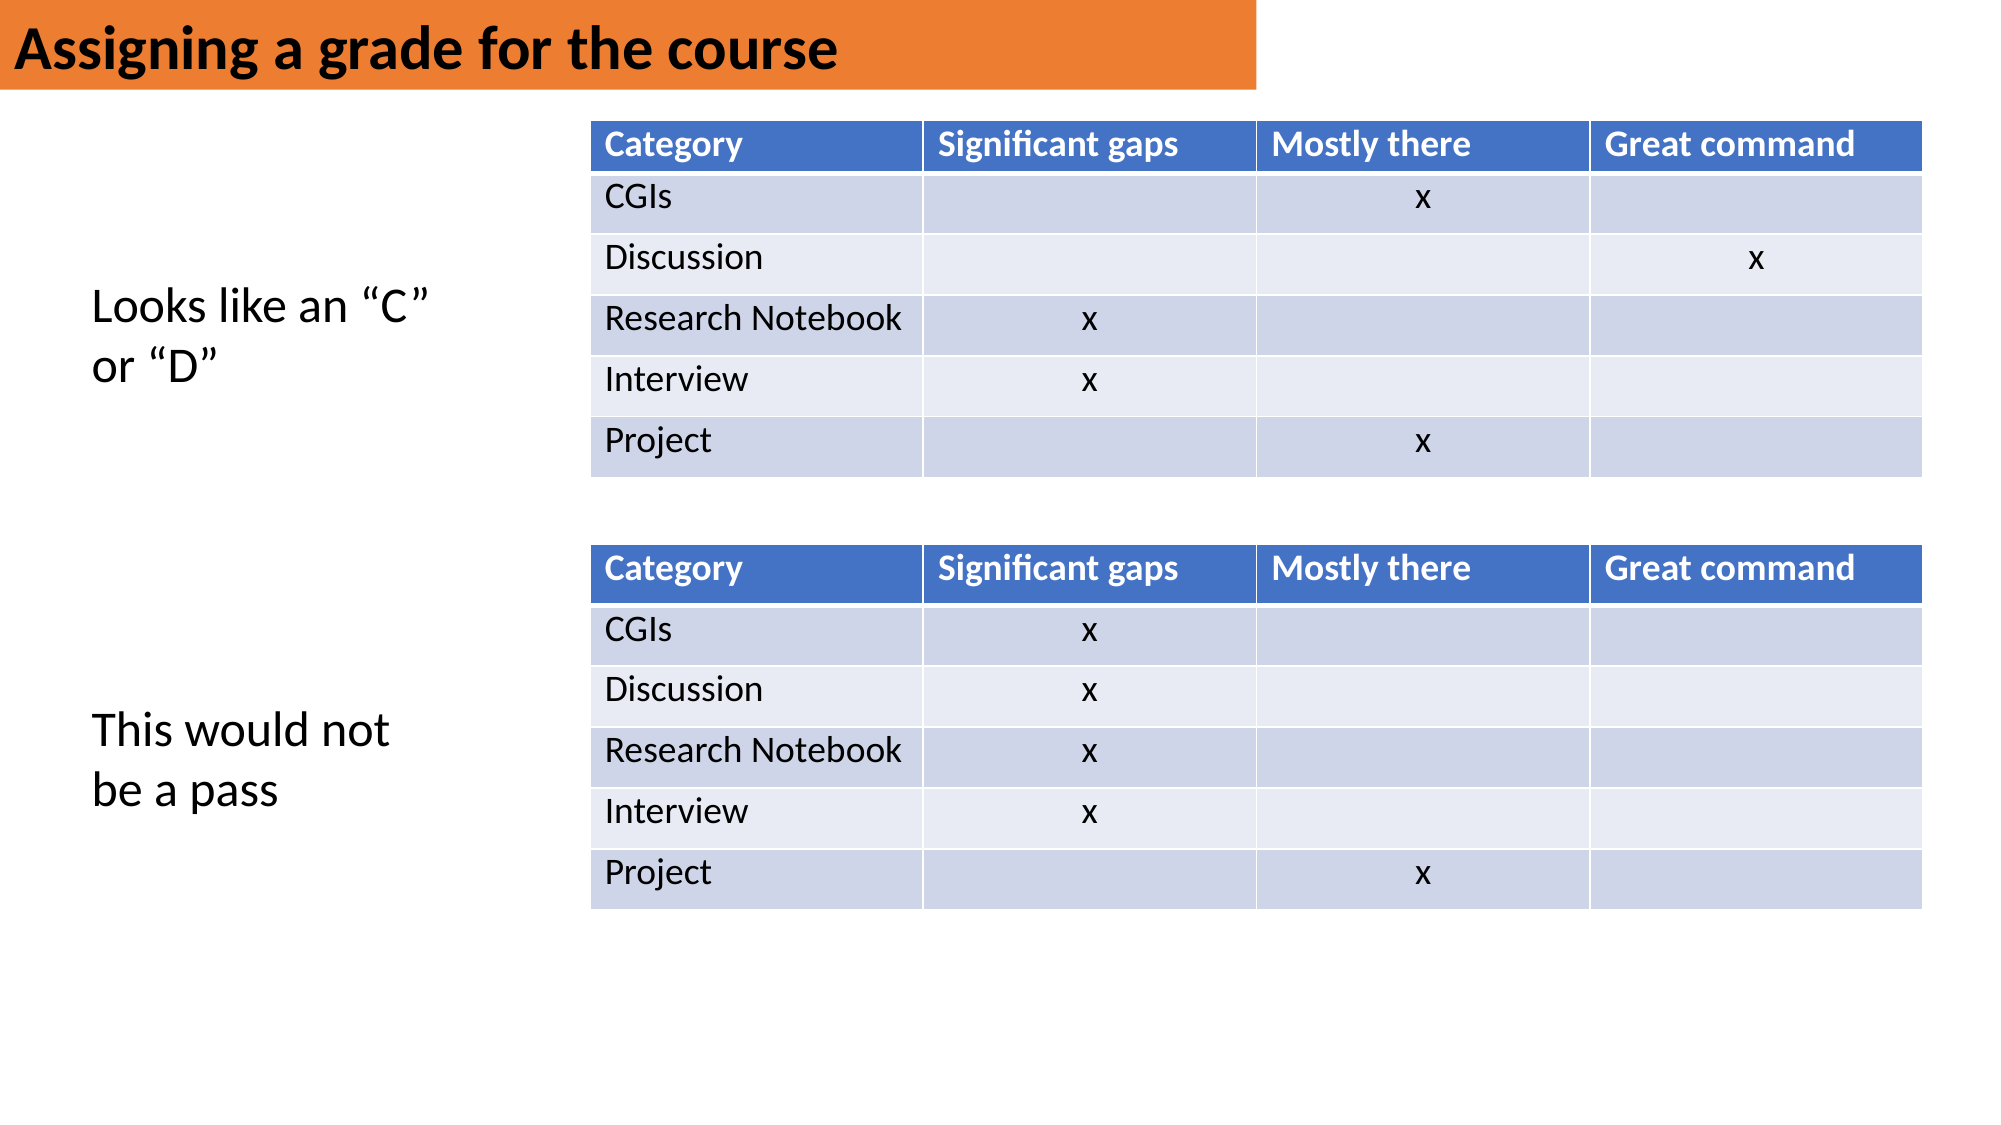

Assigning a grade for the course
| Category | Significant gaps | Mostly there | Great command |
| --- | --- | --- | --- |
| CGIs |  | x |  |
| Discussion |  |  | x |
| Research Notebook | x |  |  |
| Interview | x |  |  |
| Project |  | x |  |
Looks like an “C” or “D”
| Category | Significant gaps | Mostly there | Great command |
| --- | --- | --- | --- |
| CGIs | x |  |  |
| Discussion | x |  |  |
| Research Notebook | x |  |  |
| Interview | x |  |  |
| Project |  | x |  |
This would not be a pass